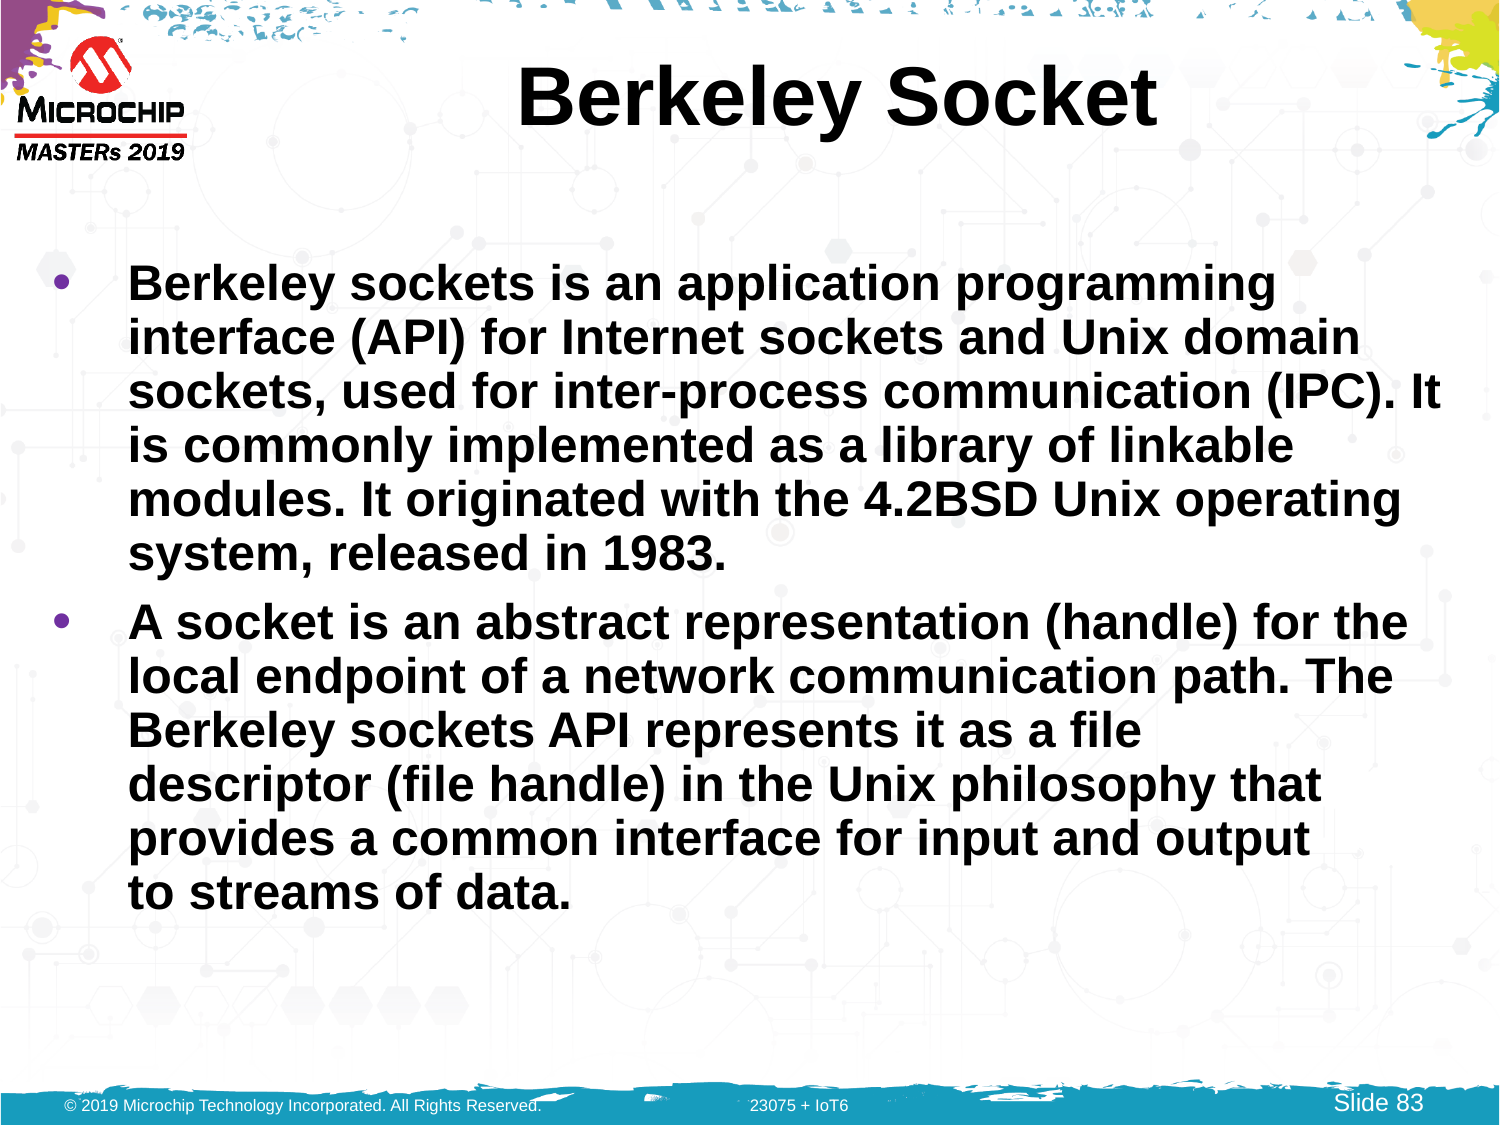

# Berkeley Socket
Berkeley sockets is an application programming interface (API) for Internet sockets and Unix domain sockets, used for inter-process communication (IPC). It is commonly implemented as a library of linkable modules. It originated with the 4.2BSD Unix operating system, released in 1983.
A socket is an abstract representation (handle) for the local endpoint of a network communication path. The Berkeley sockets API represents it as a file descriptor (file handle) in the Unix philosophy that provides a common interface for input and output to streams of data.